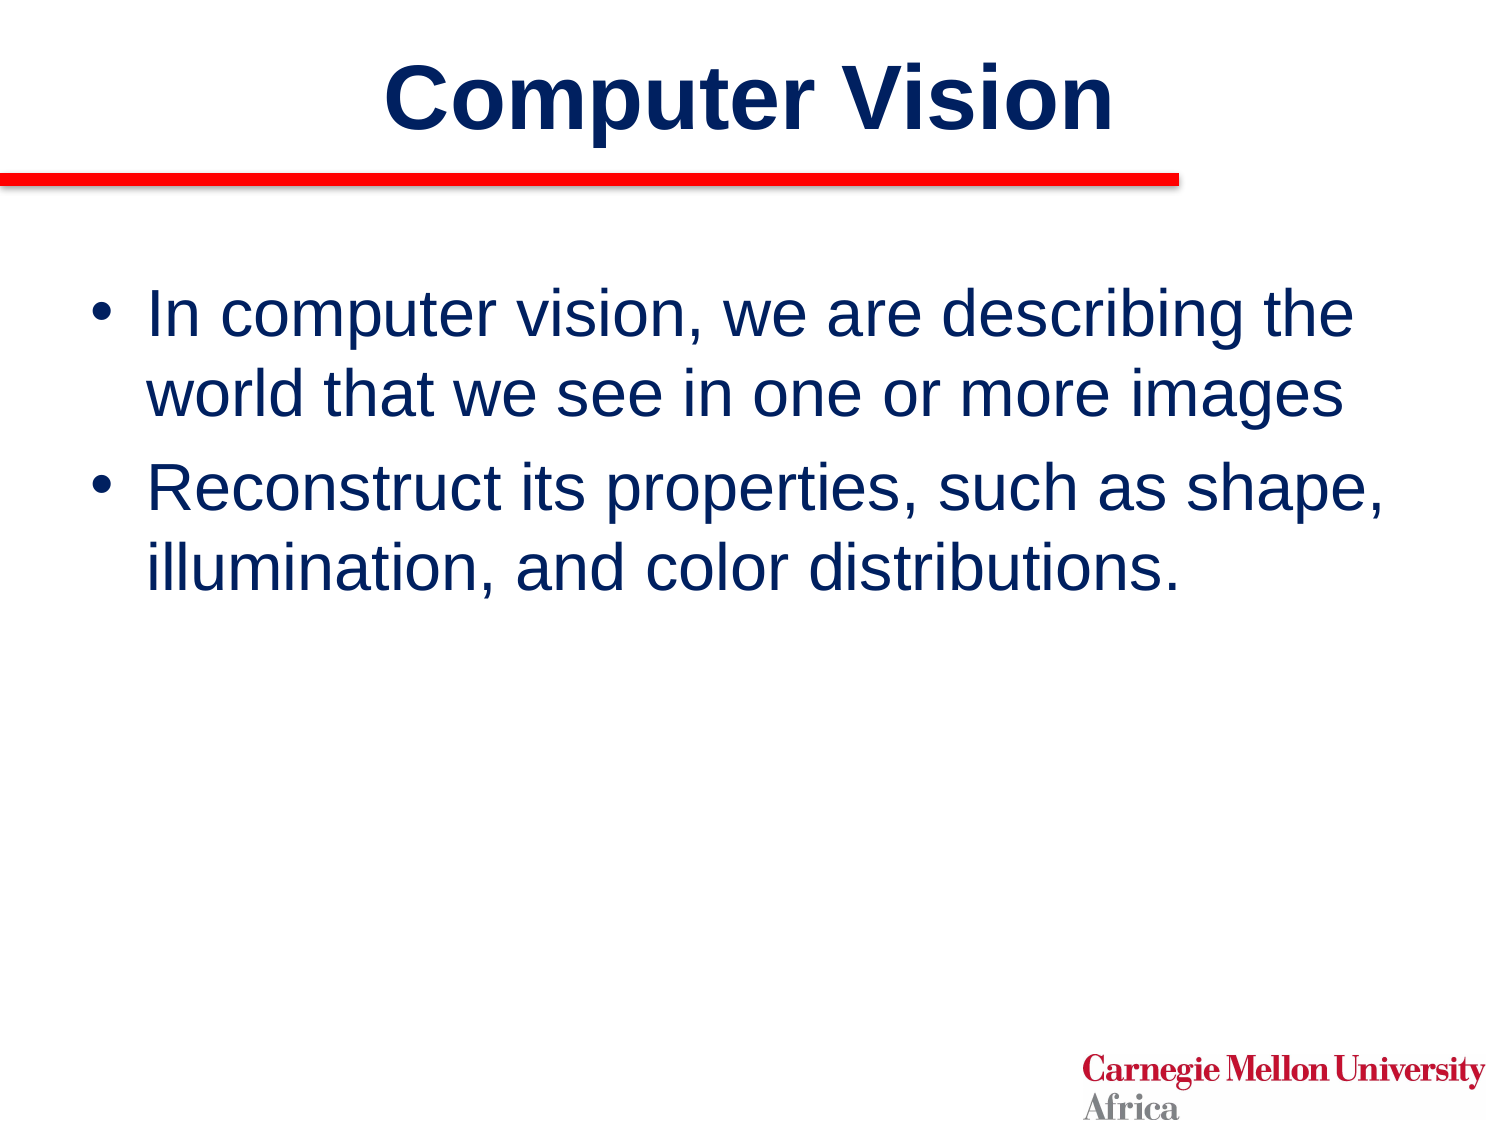

# Computer Vision
In computer vision, we are describing the world that we see in one or more images
Reconstruct its properties, such as shape, illumination, and color distributions.